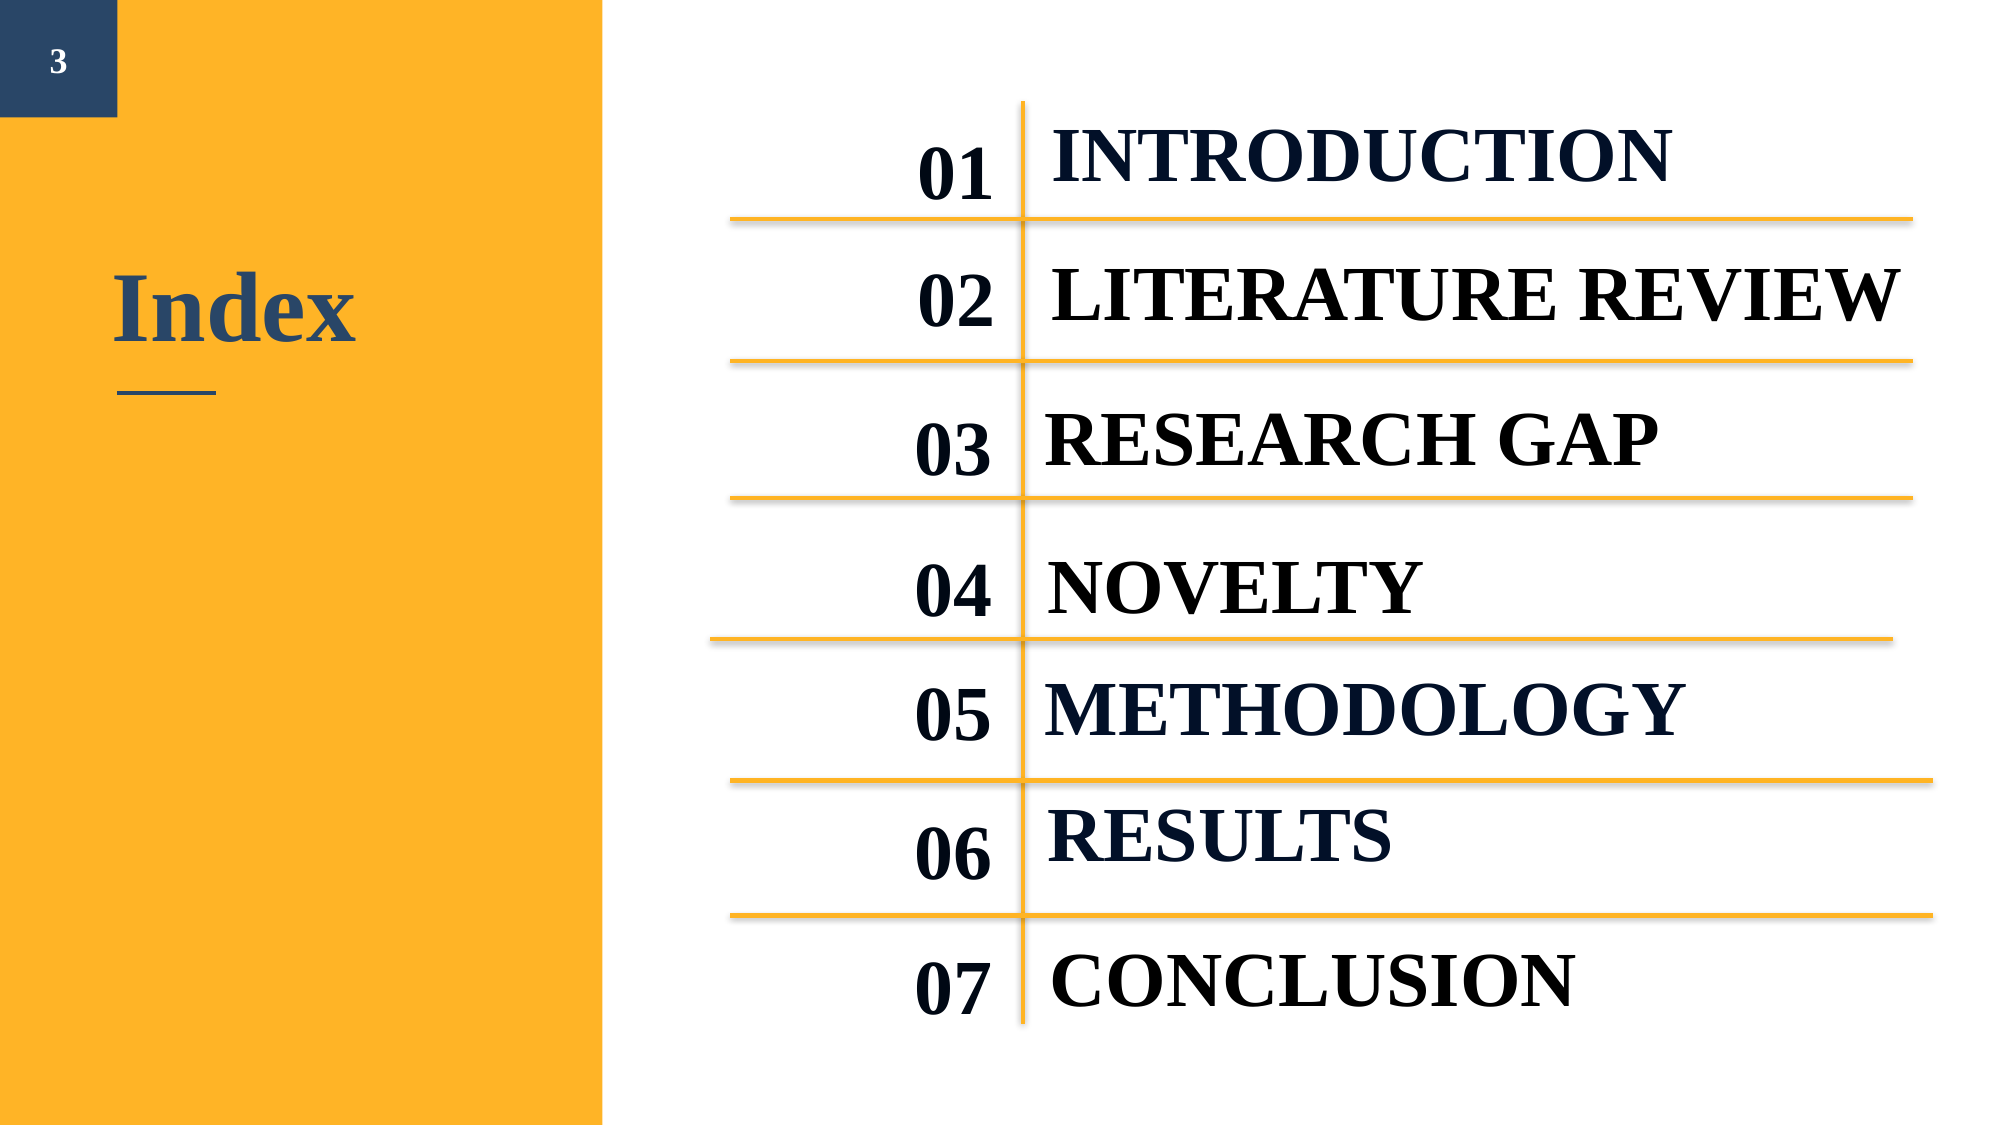

3
INTRODUCTION
01
# Index
LITERATURE REVIEW
02
RESEARCH GAP
03
04
NOVELTY
METHODOLOGY
05
06
RESULTS
3
CONCLUSION
07